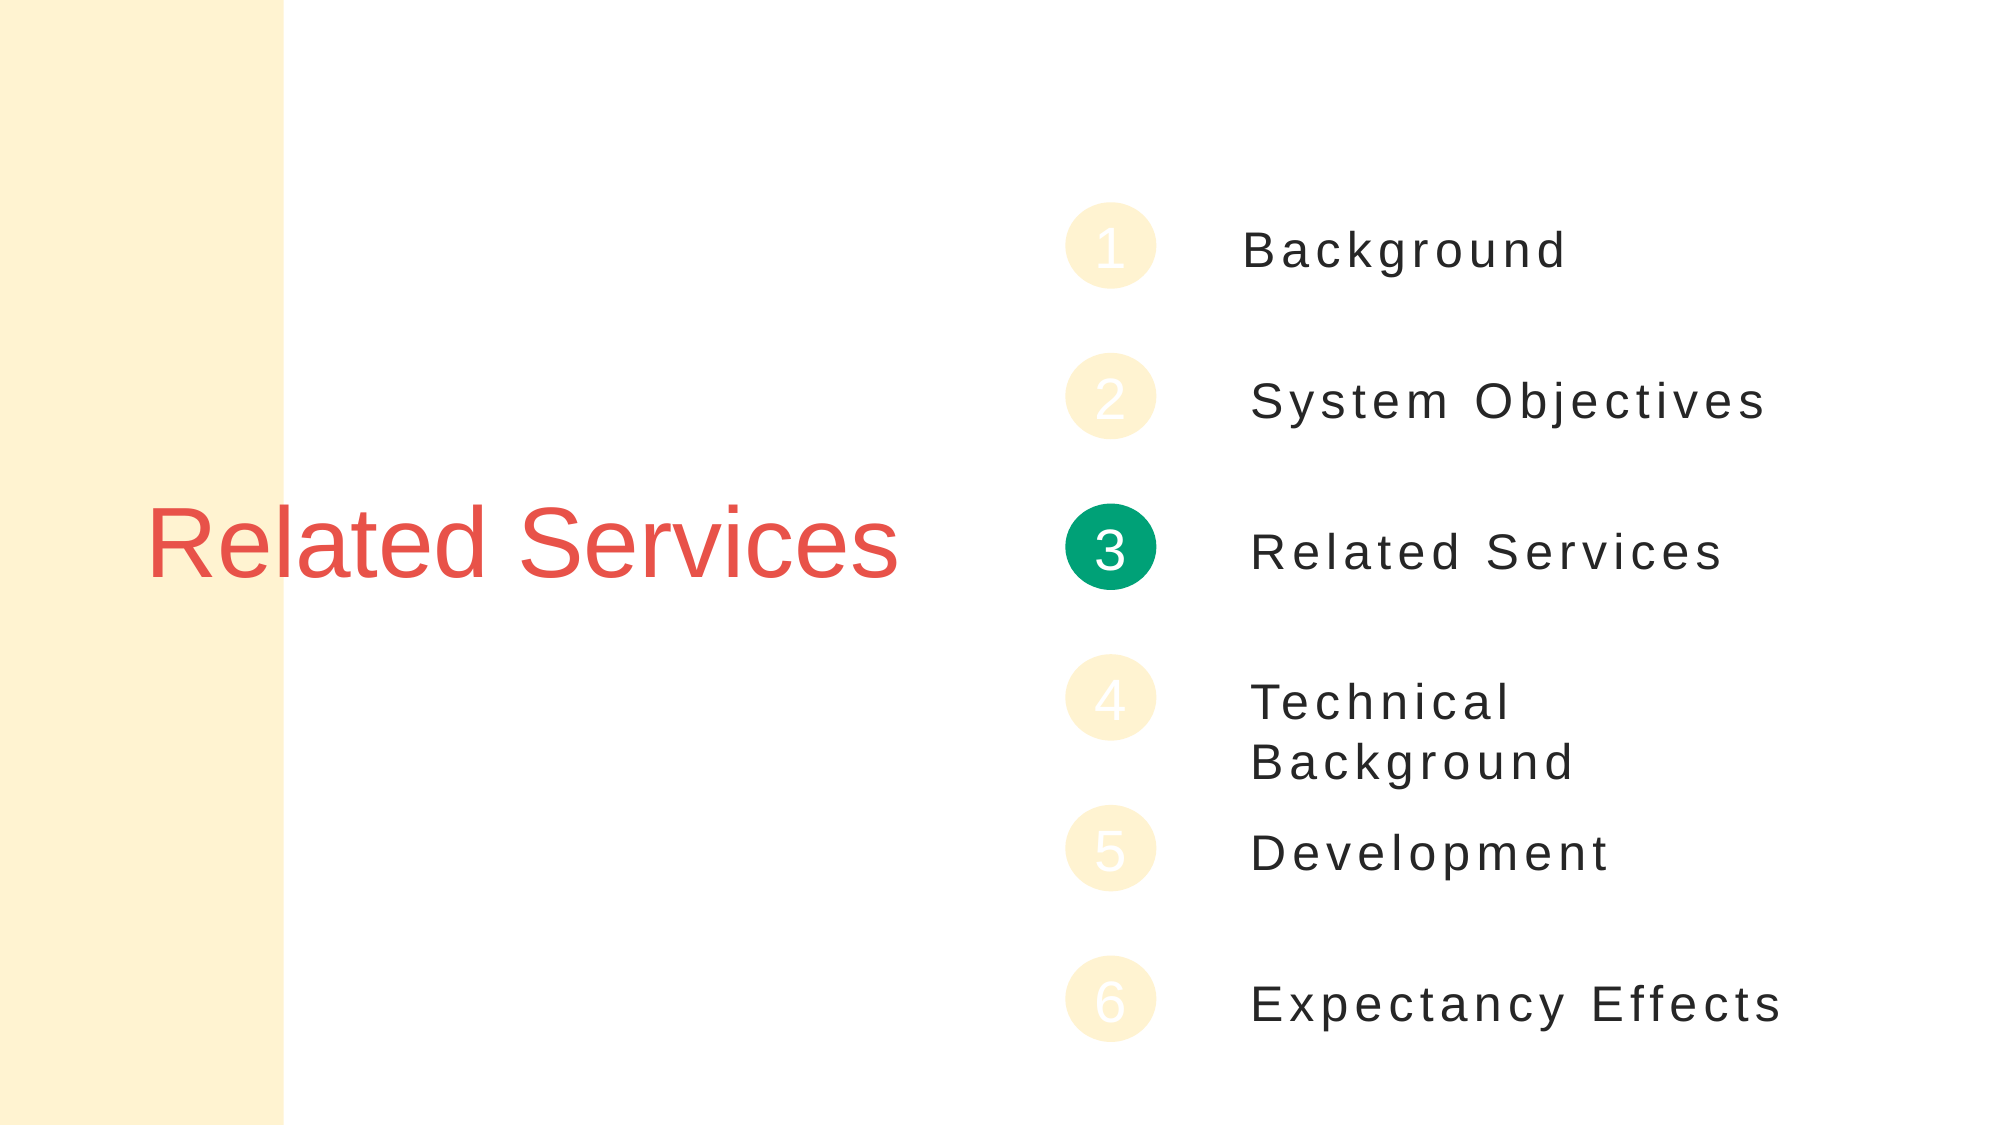

1
Background
2
System Objectives
Related Services
3
Related Services
4
Technical Background
5
Development
6
Expectancy Effects